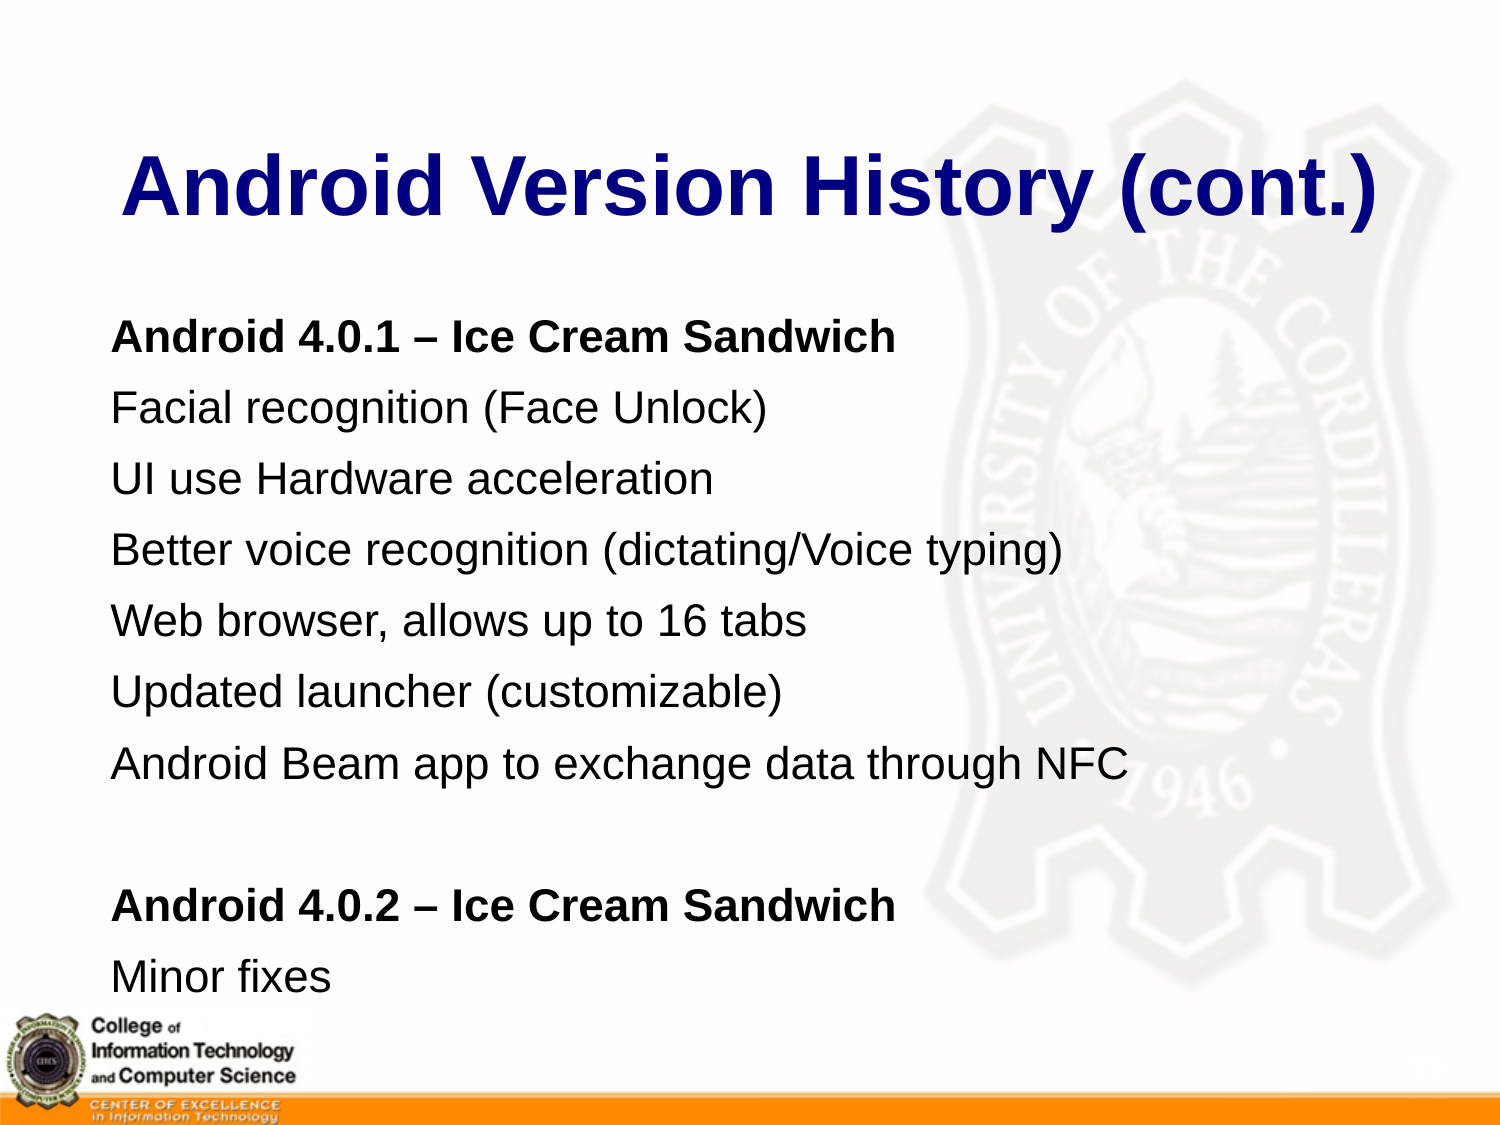

# Android Version History (cont.)
Android 4.0.1 – Ice Cream Sandwich
Facial recognition (Face Unlock)
UI use Hardware acceleration
Better voice recognition (dictating/Voice typing)
Web browser, allows up to 16 tabs
Updated launcher (customizable)
Android Beam app to exchange data through NFC

Android 4.0.2 – Ice Cream Sandwich
Minor fixes